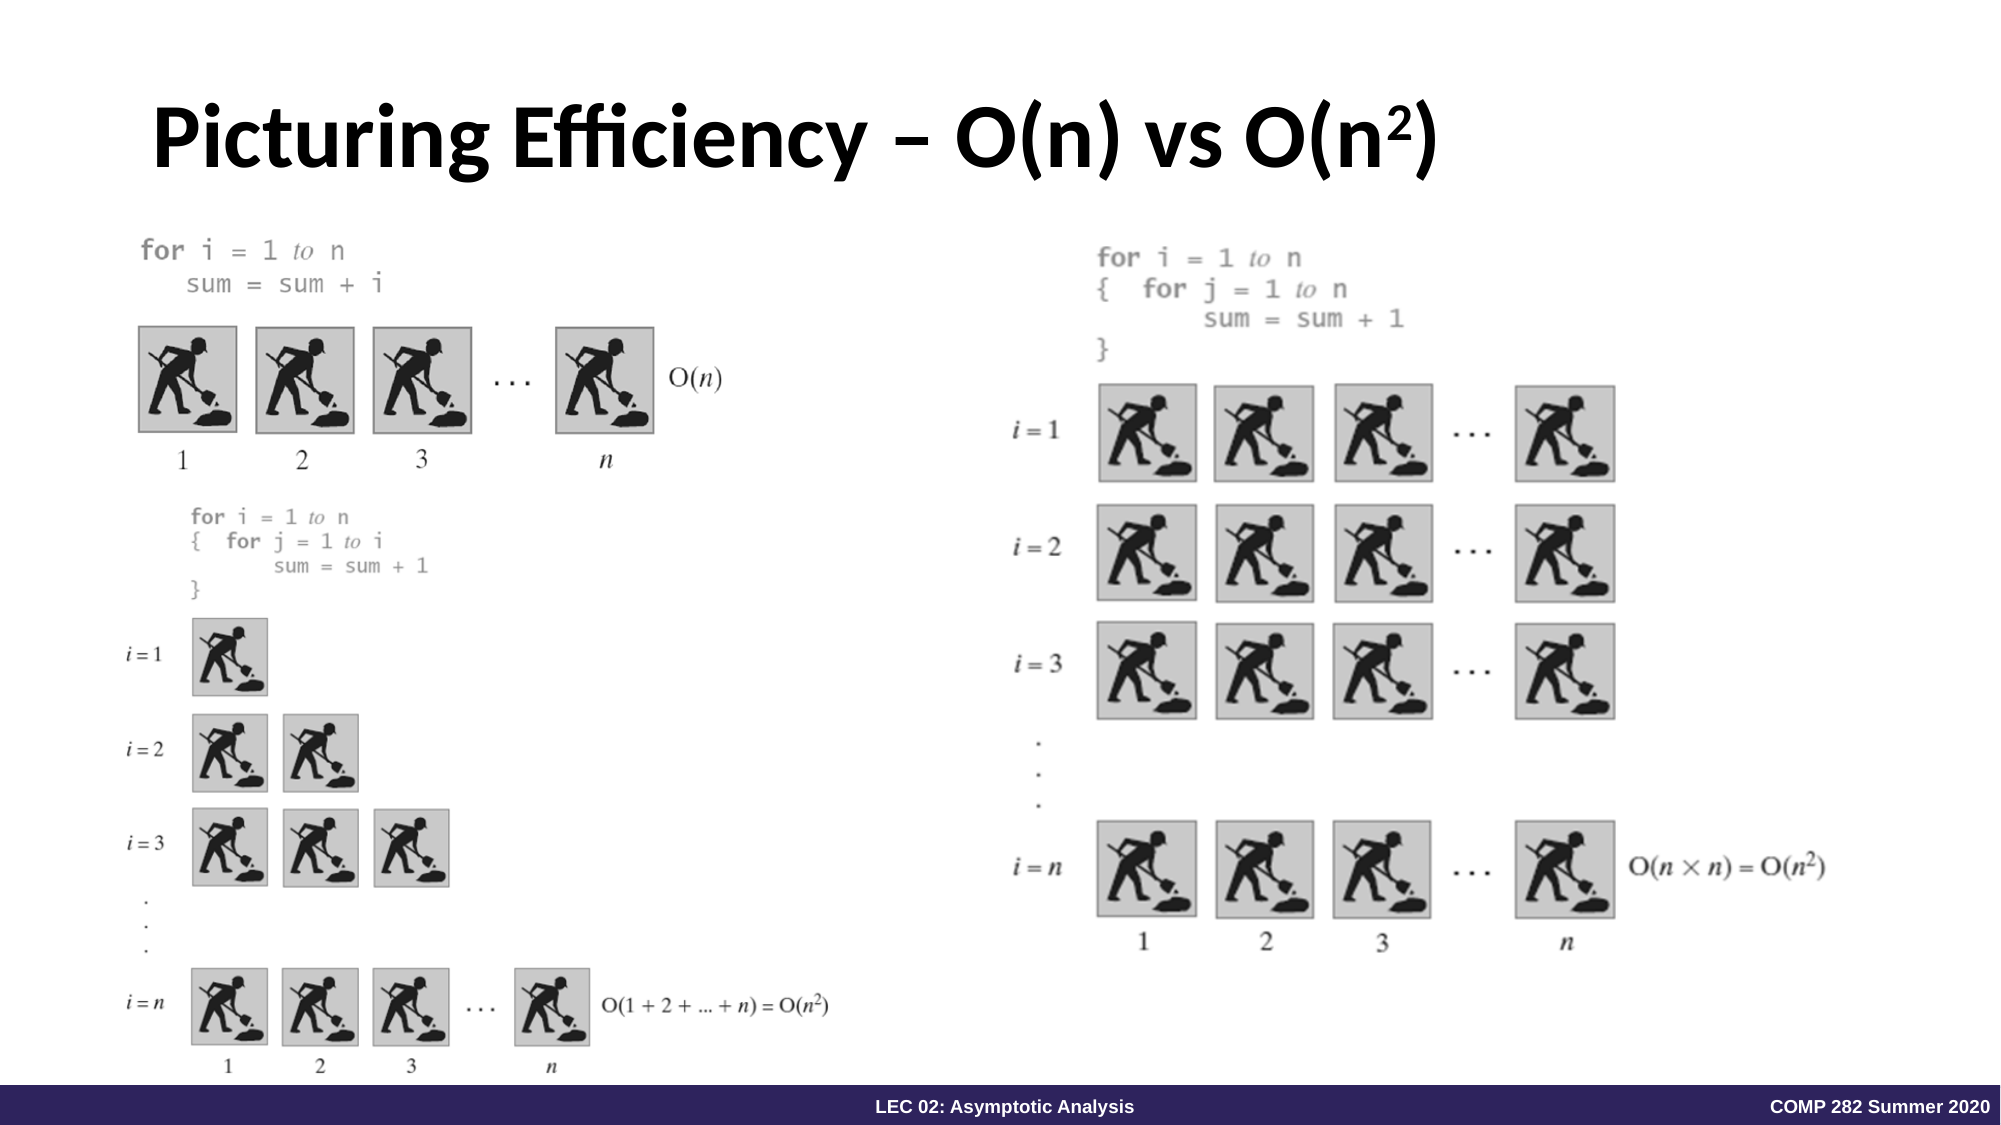

# Picturing Efficiency – O(n) vs O(n2)